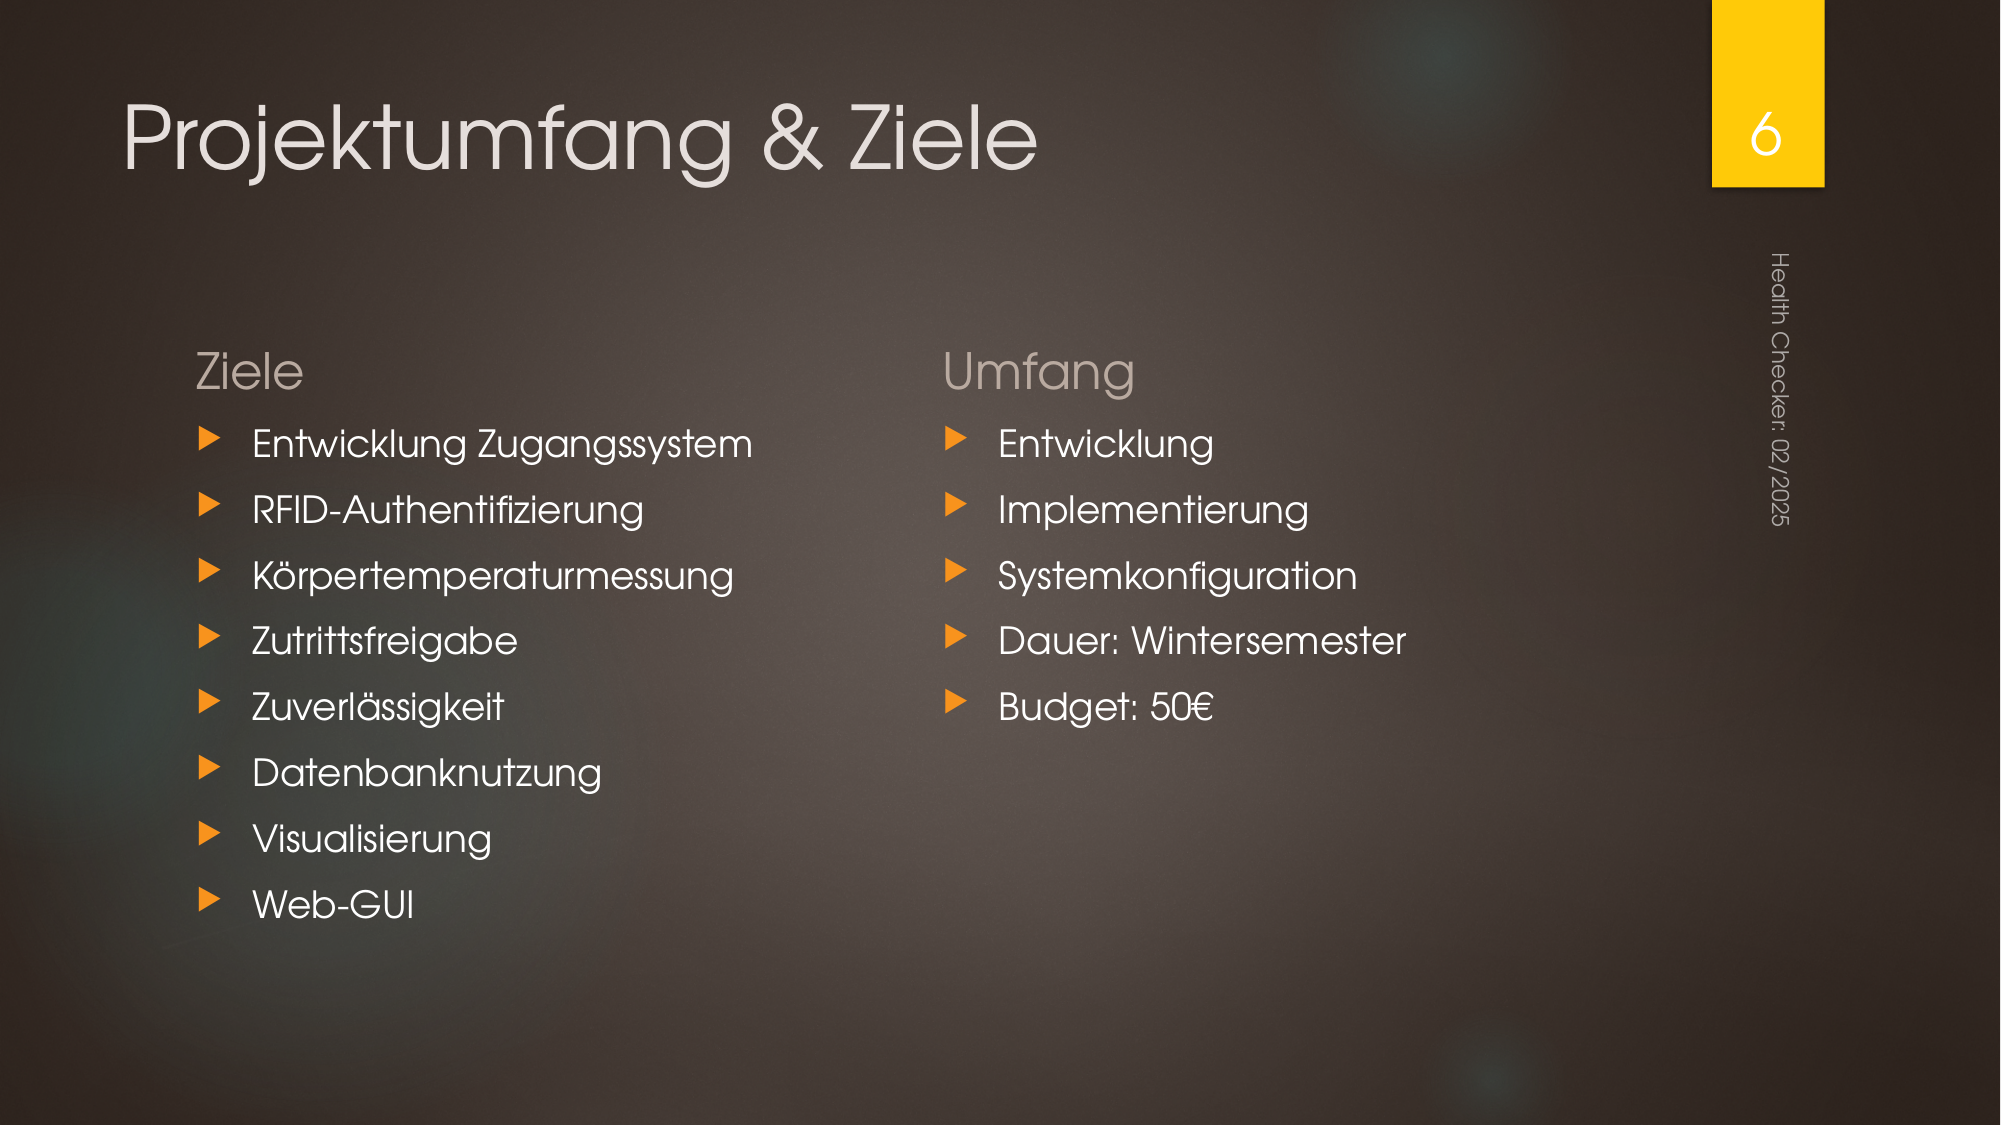

6
# Projektumfang & Ziele
Ziele
Umfang
Entwicklung Zugangssystem
RFID-Authentifizierung
Körpertemperaturmessung
Zutrittsfreigabe
Zuverlässigkeit
Datenbanknutzung
Visualisierung
Web-GUI

Entwicklung
Implementierung
Systemkonfiguration
Dauer: Wintersemester
Budget: 50€
Health Checker: 02/2025